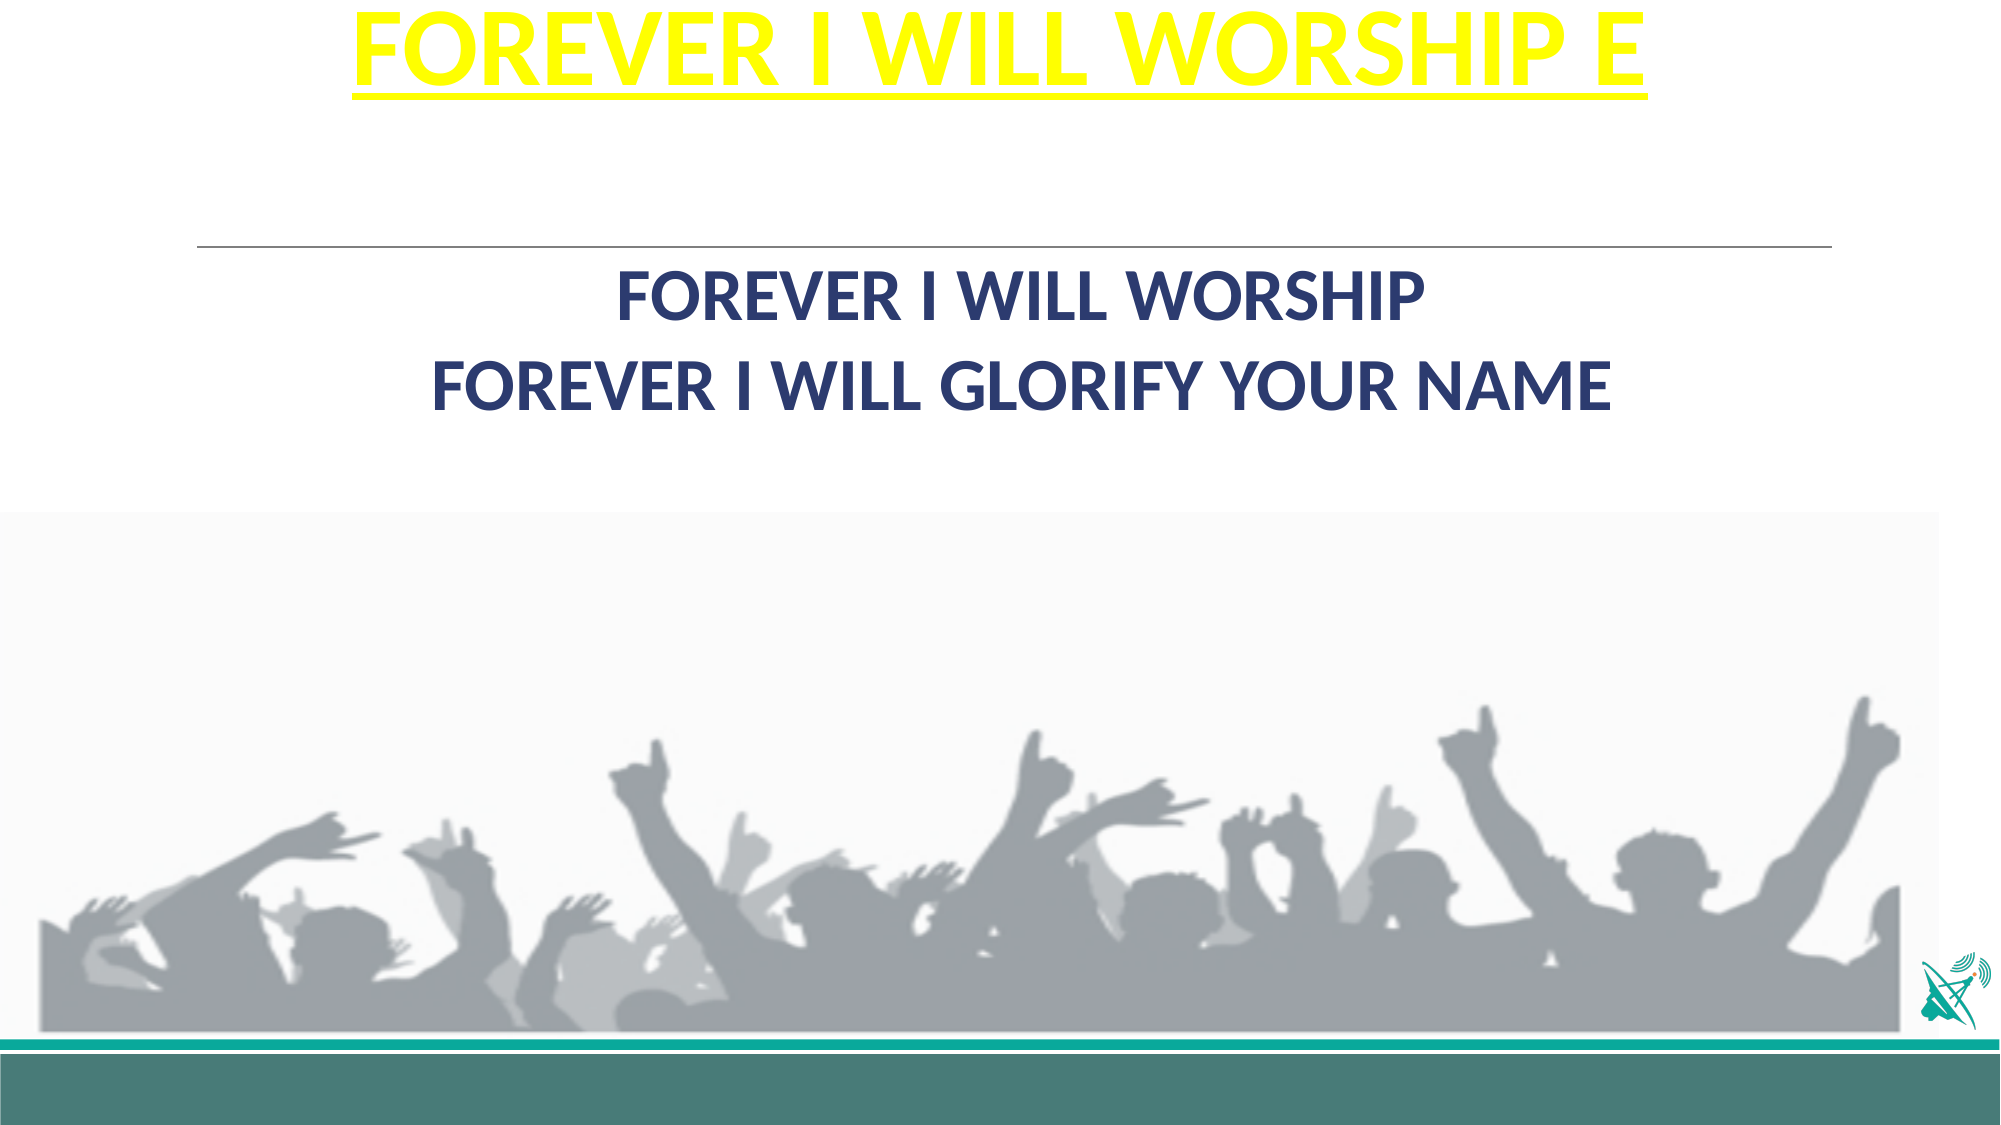

# FOREVER I WILL WORSHIP E
FOREVER I WILL WORSHIP
FOREVER I WILL GLORIFY YOUR NAME